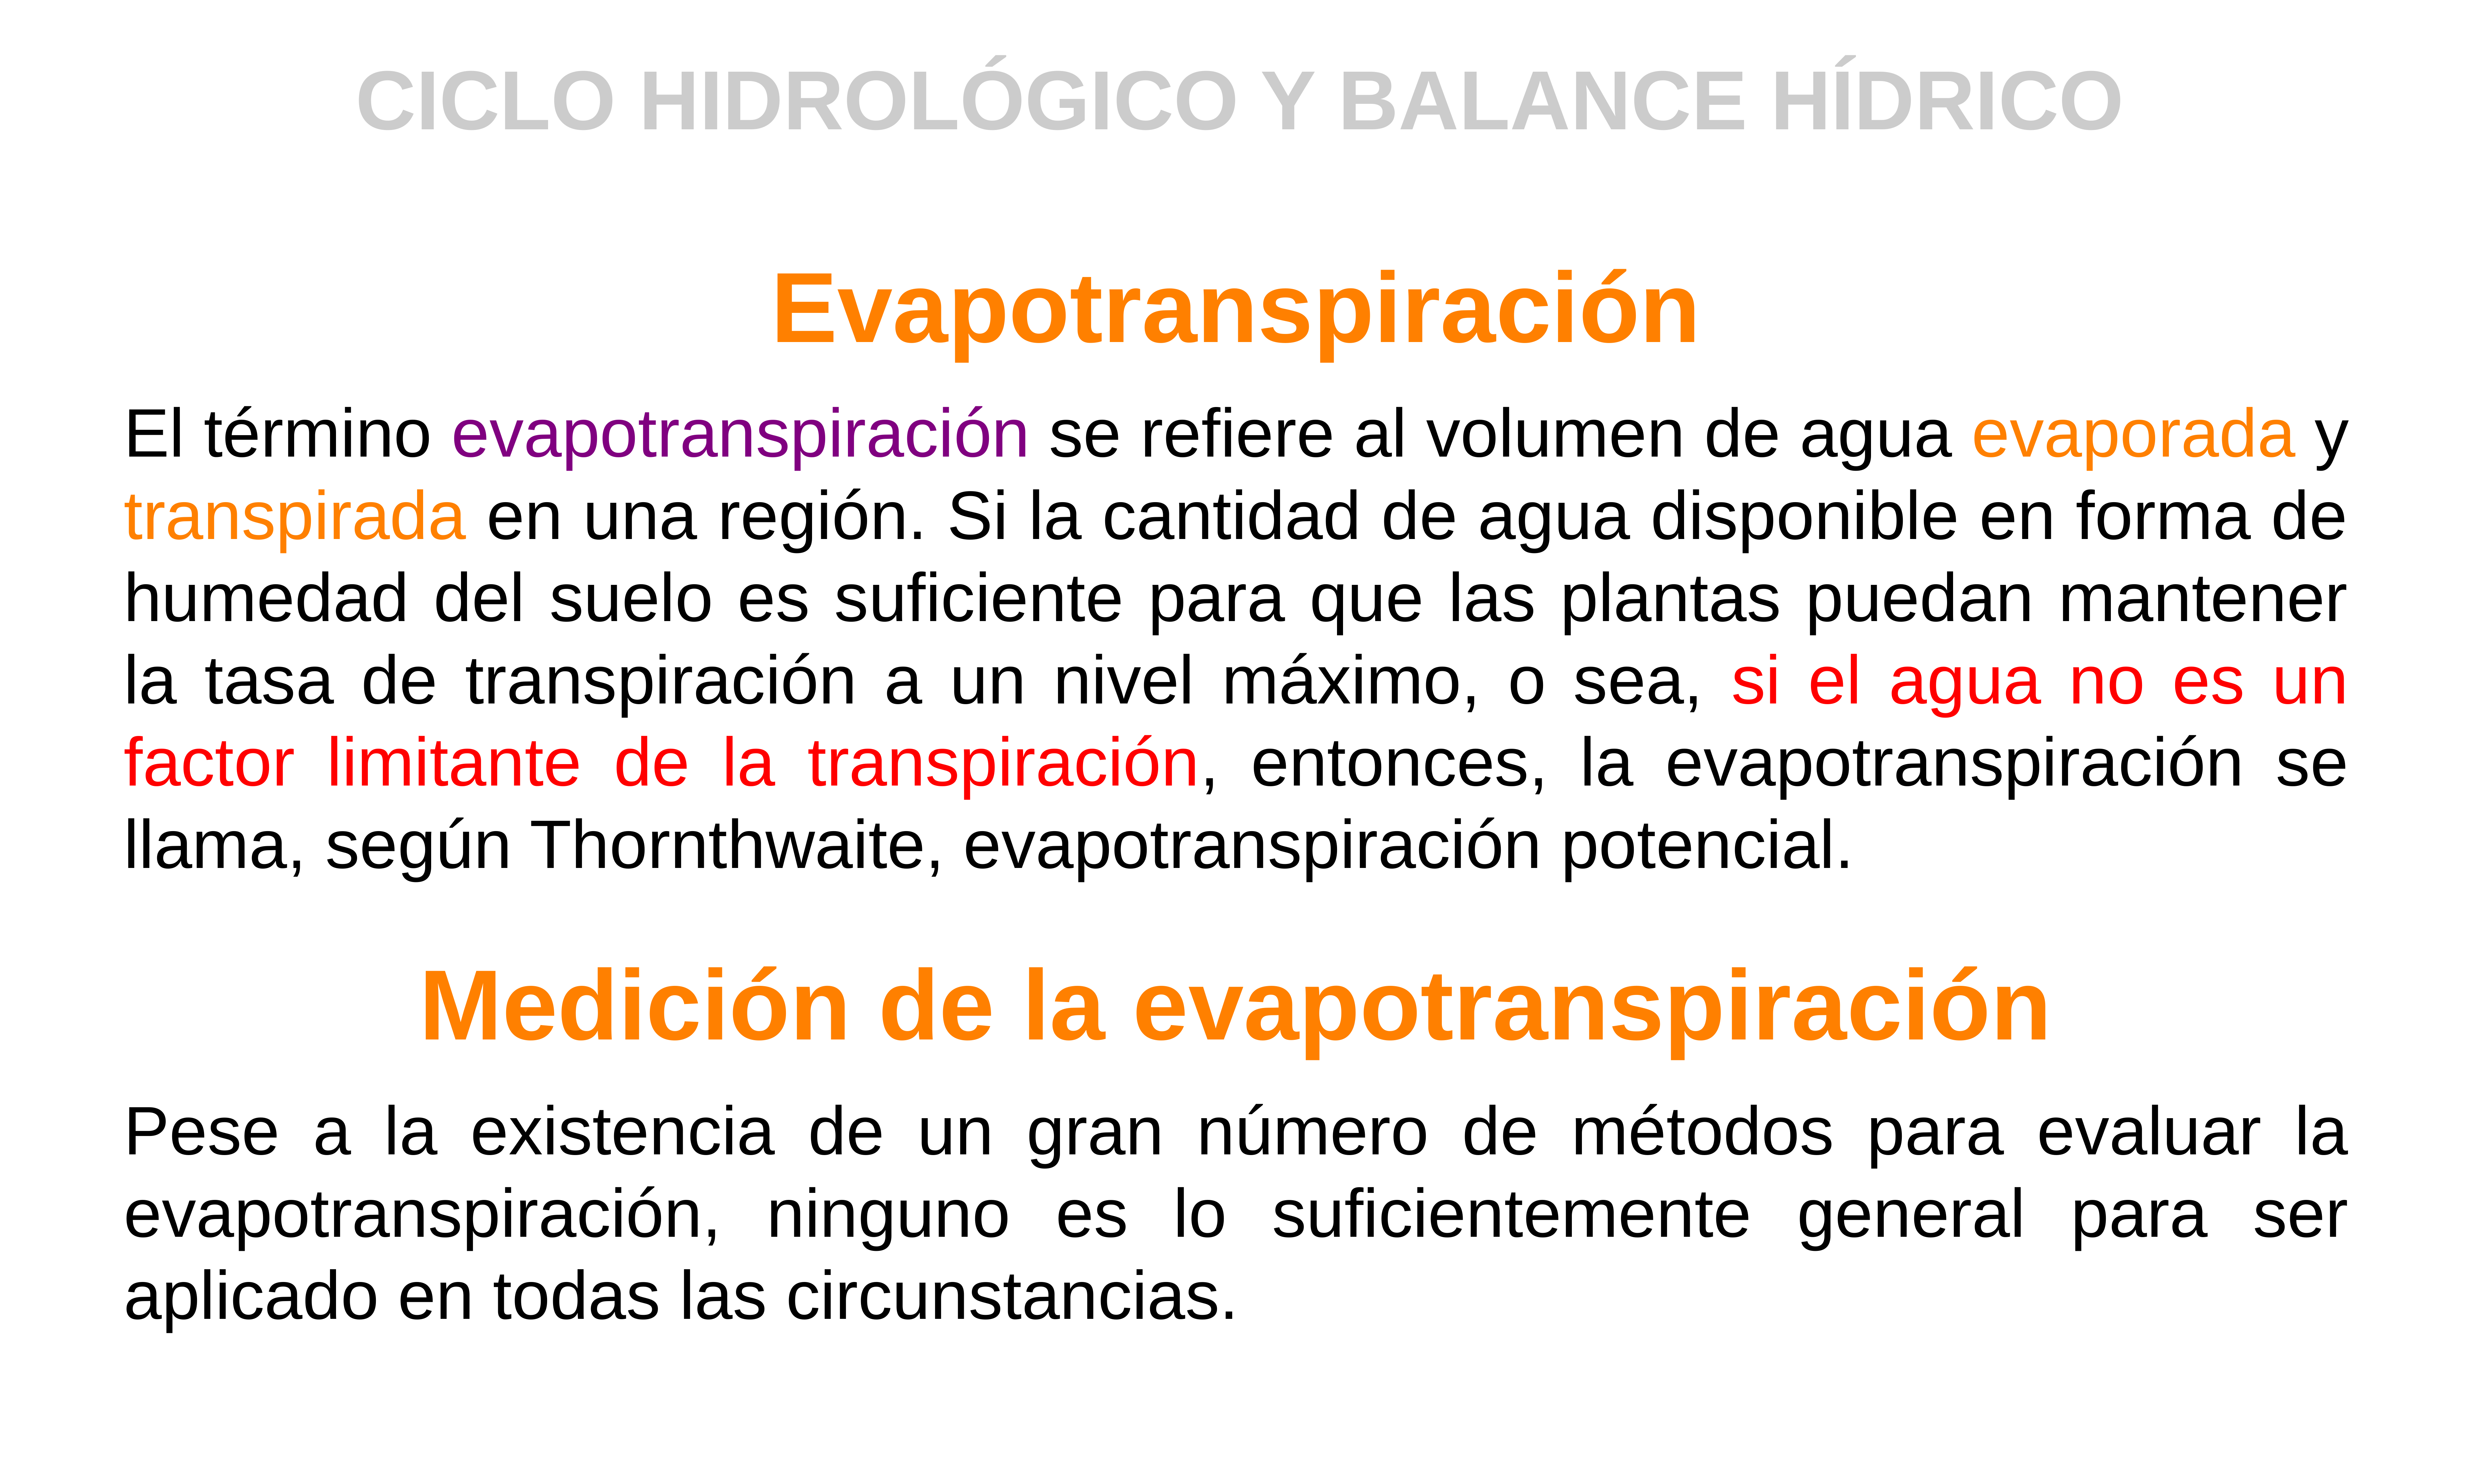

CICLO HIDROLÓGICO Y BALANCE HÍDRICO
# Evapotranspiración
El término evapotranspiración se refiere al volumen de agua evaporada y transpirada en una región. Si la cantidad de agua disponible en forma de humedad del suelo es suficiente para que las plantas puedan mantener la tasa de transpiración a un nivel máximo, o sea, si el agua no es un factor limitante de la transpiración, entonces, la evapotranspiración se llama, según Thornthwaite, evapotranspiración potencial.
Medición de la evapotranspiración
Pese a la existencia de un gran número de métodos para evaluar la evapotranspiración, ninguno es lo suficientemente general para ser aplicado en todas las circunstancias.